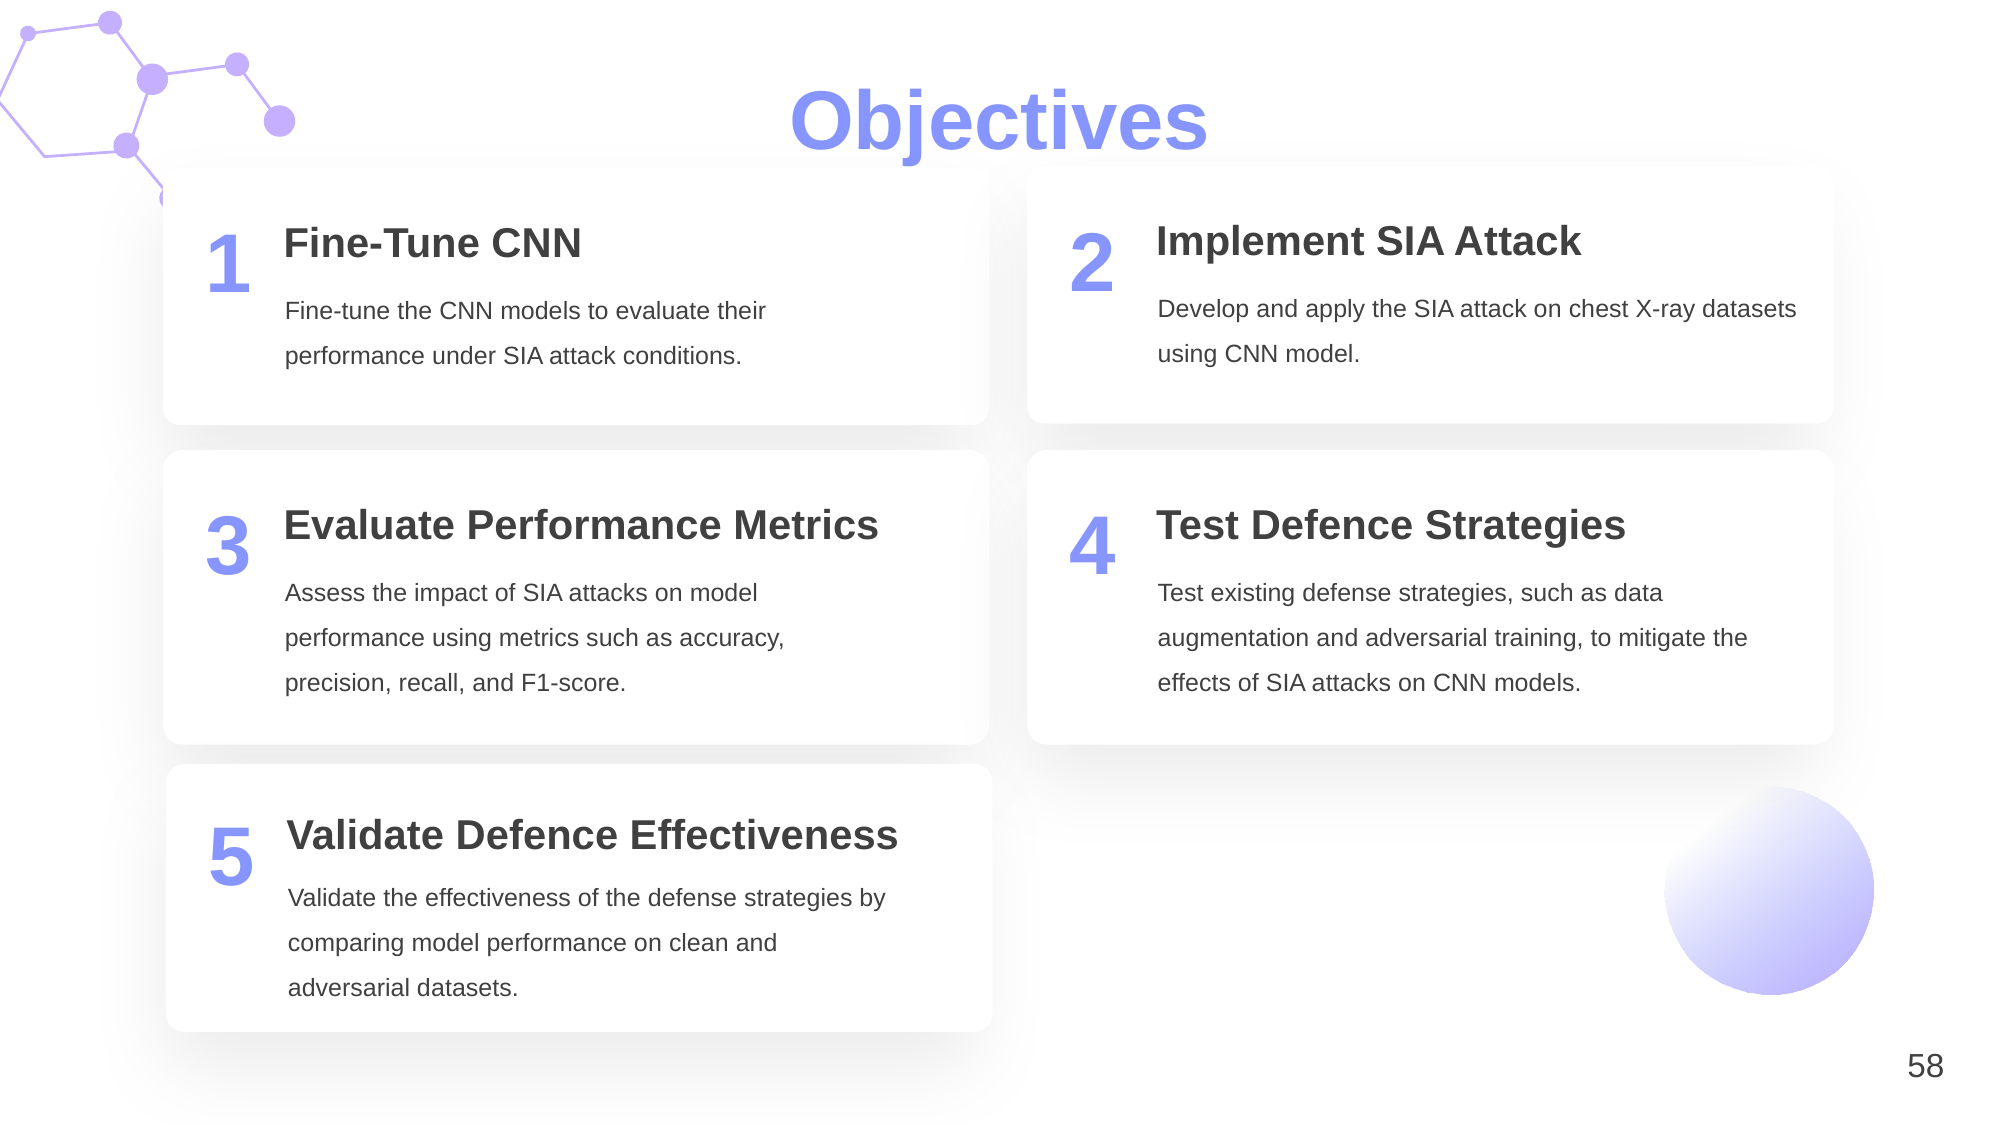

Objectives

2
Implement SIA Attack
Develop and apply the SIA attack on chest X-ray datasets using CNN model.

1
Fine-Tune CNN
Fine-tune the CNN models to evaluate their performance under SIA attack conditions.

3
Evaluate Performance Metrics
Assess the impact of SIA attacks on model performance using metrics such as accuracy, precision, recall, and F1-score.

4
Test Defence Strategies
Test existing defense strategies, such as data augmentation and adversarial training, to mitigate the effects of SIA attacks on CNN models.

5
Validate Defence Effectiveness
Validate the effectiveness of the defense strategies by comparing model performance on clean and adversarial datasets.